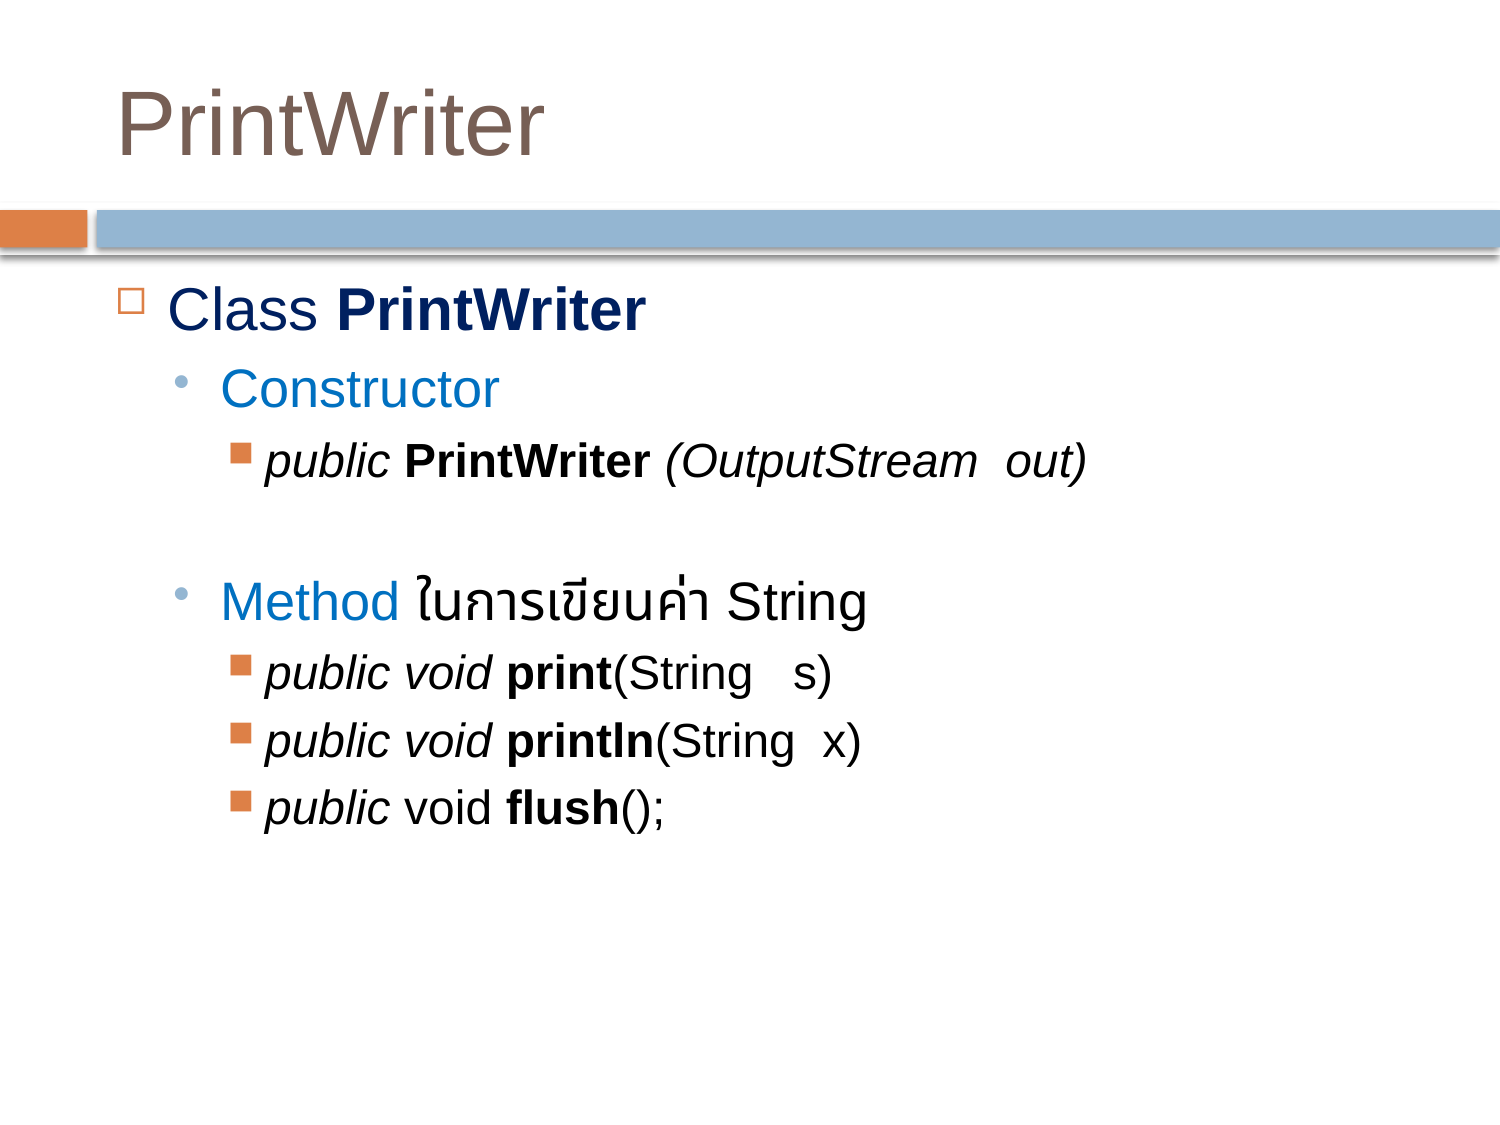

# PrintWriter
Class PrintWriter
Constructor
public PrintWriter (OutputStream  out)

Method ในการเขียนค่า String
public void print(String   s)
public void println(String  x)
public void flush();